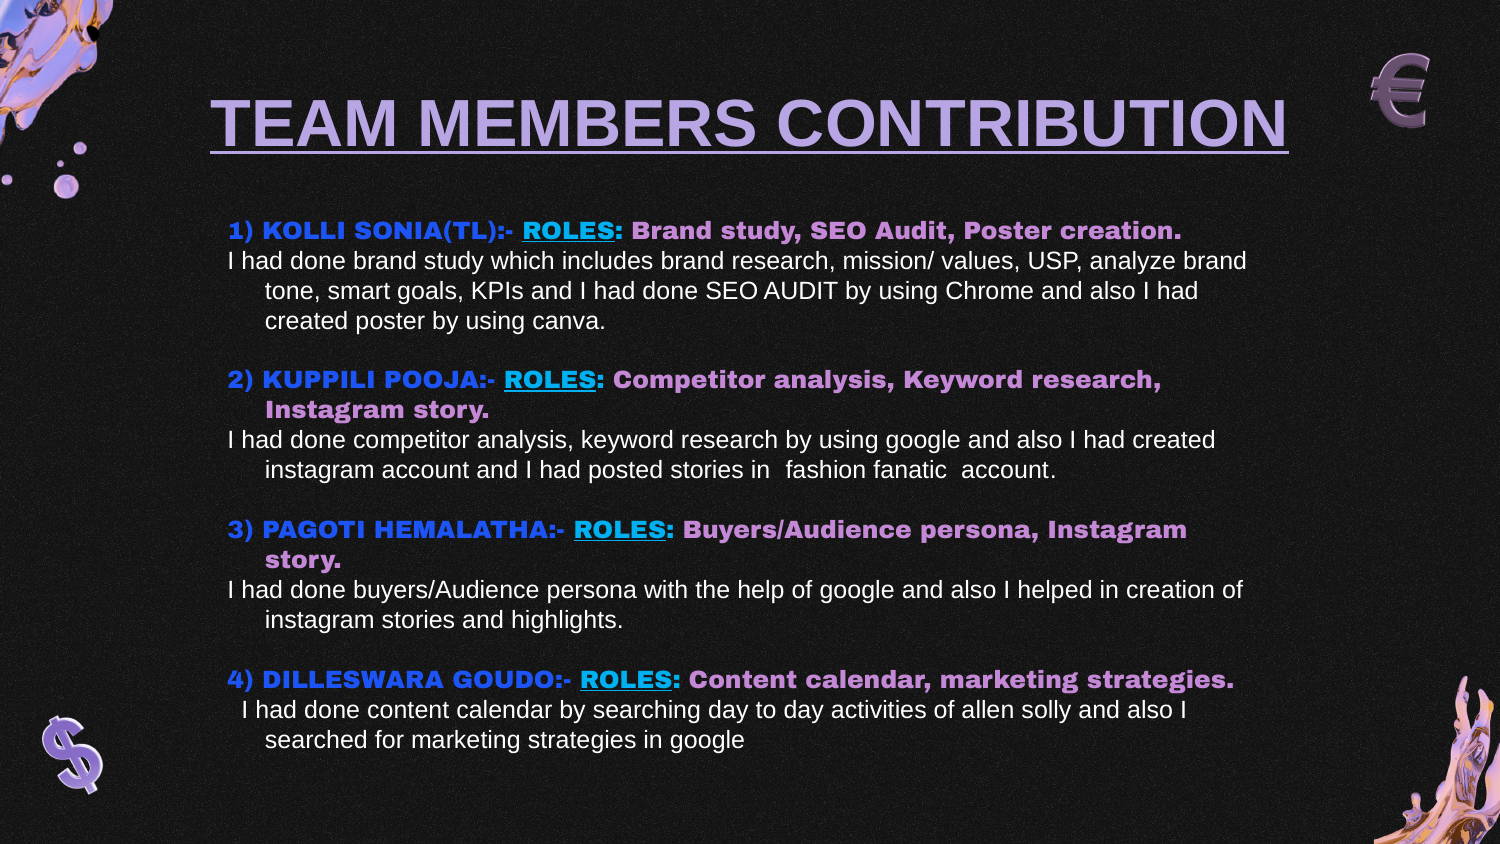

# TEAM MEMBERS CONTRIBUTION
1) KOLLI SONIA(TL):- ROLES: Brand study, SEO Audit, Poster creation.
I had done brand study which includes brand research, mission/ values, USP, analyze brand tone, smart goals, KPIs and I had done SEO AUDIT by using Chrome and also I had created poster by using canva.

2) KUPPILI POOJA:- ROLES: Competitor analysis, Keyword research, Instagram story.
I had done competitor analysis, keyword research by using google and also I had created instagram account and I had posted stories in  fashion fanatic  account.

3) PAGOTI HEMALATHA:- ROLES: Buyers/Audience persona, Instagram story.
I had done buyers/Audience persona with the help of google and also I helped in creation of instagram stories and highlights.

4) DILLESWARA GOUDO:- ROLES: Content calendar, marketing strategies.
  I had done content calendar by searching day to day activities of allen solly and also I searched for marketing strategies in google